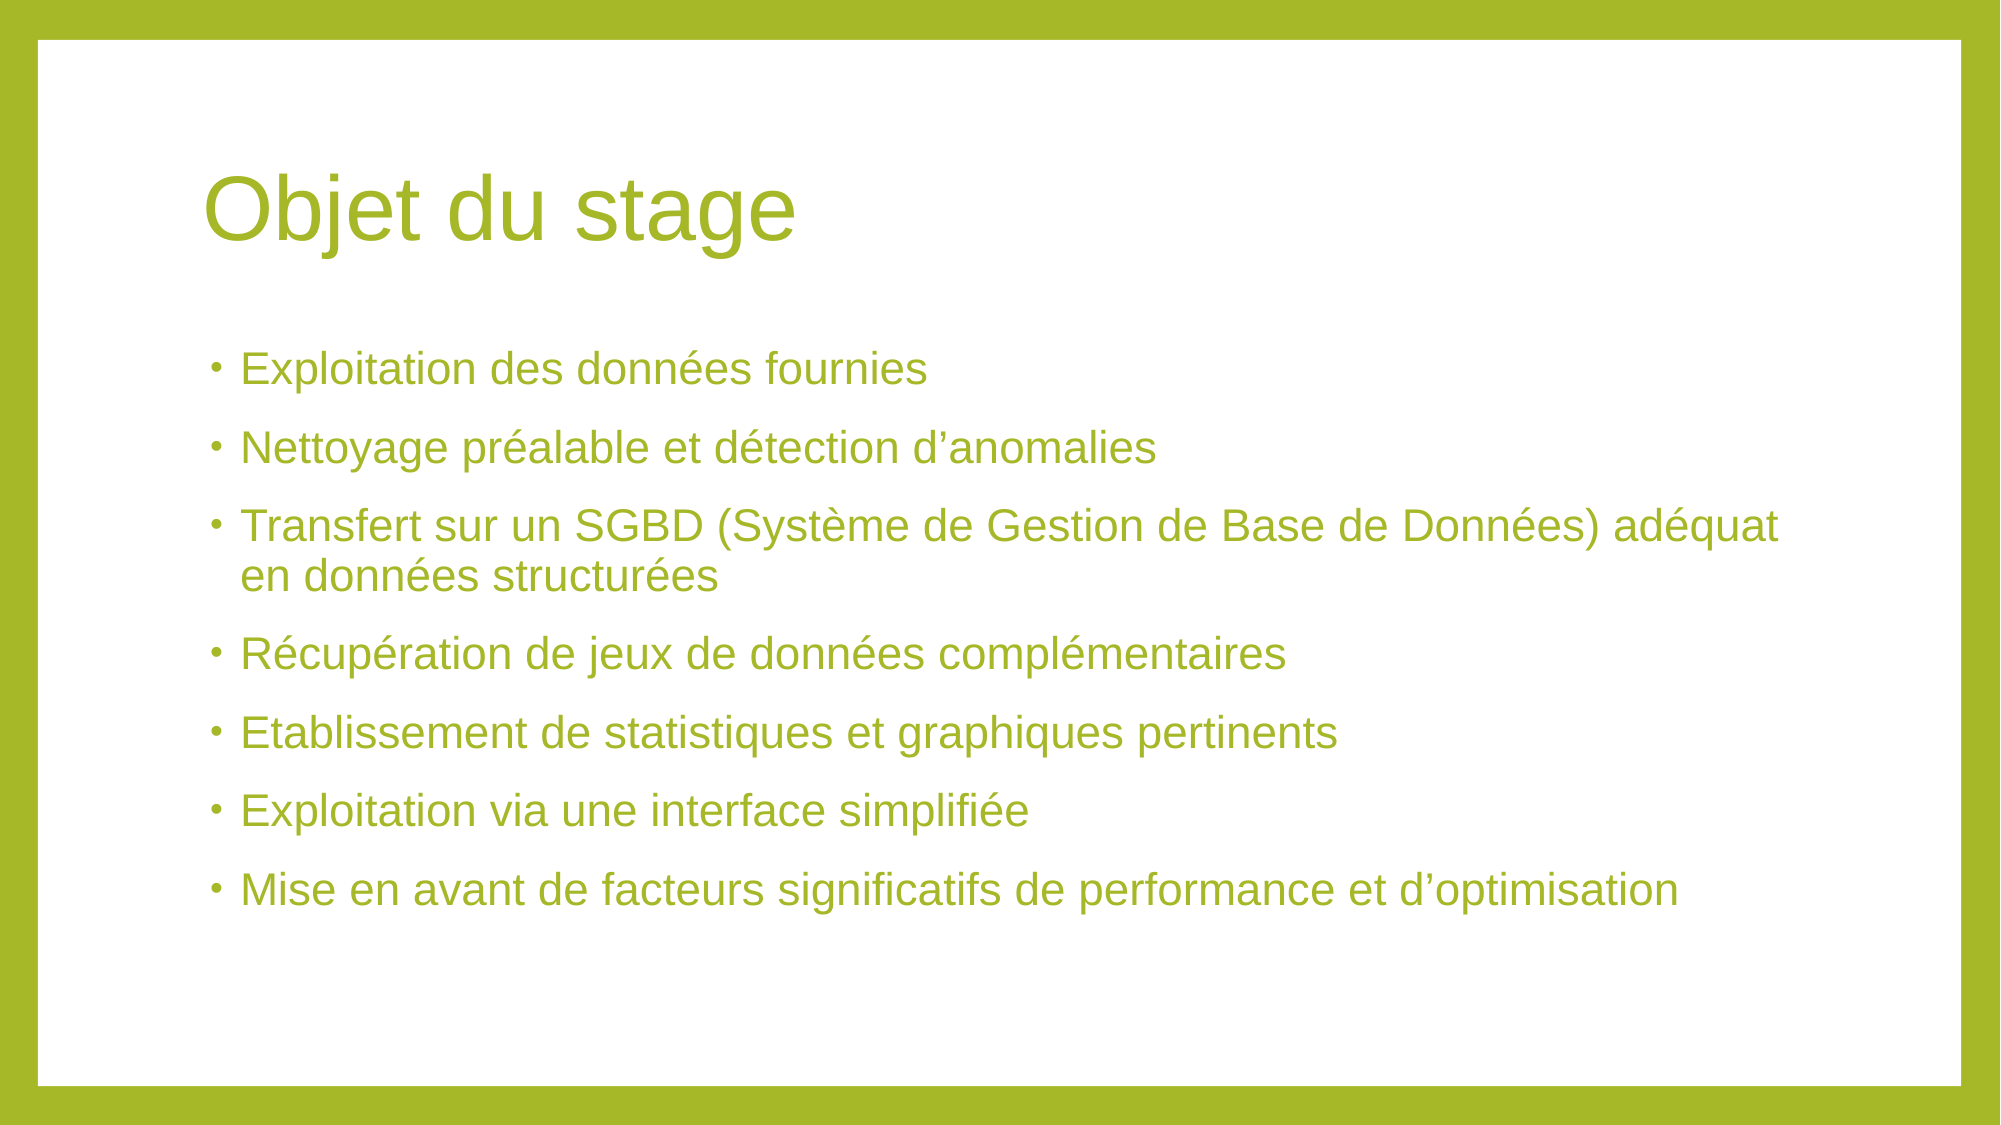

# Objet du stage
Exploitation des données fournies
Nettoyage préalable et détection d’anomalies
Transfert sur un SGBD (Système de Gestion de Base de Données) adéquat en données structurées
Récupération de jeux de données complémentaires
Etablissement de statistiques et graphiques pertinents
Exploitation via une interface simplifiée
Mise en avant de facteurs significatifs de performance et d’optimisation